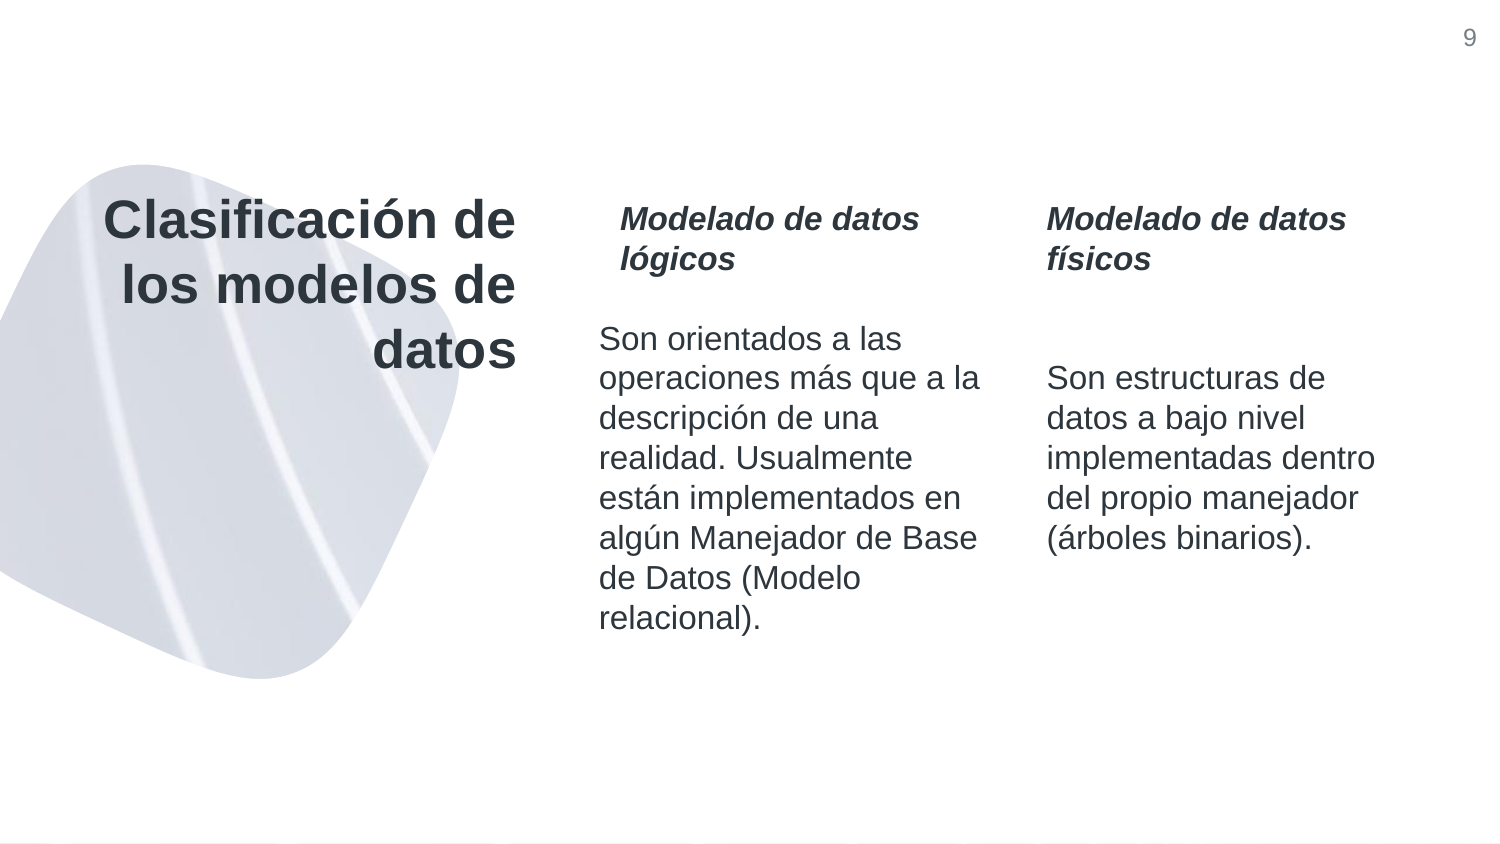

9
# Clasificación de los modelos de datos
Modelado de datos lógicos

Son orientados a las operaciones más que a la descripción de una realidad. Usualmente están implementados en algún Manejador de Base de Datos (Modelo relacional).
Modelado de datos físicos

Son estructuras de datos a bajo nivel implementadas dentro del propio manejador (árboles binarios).